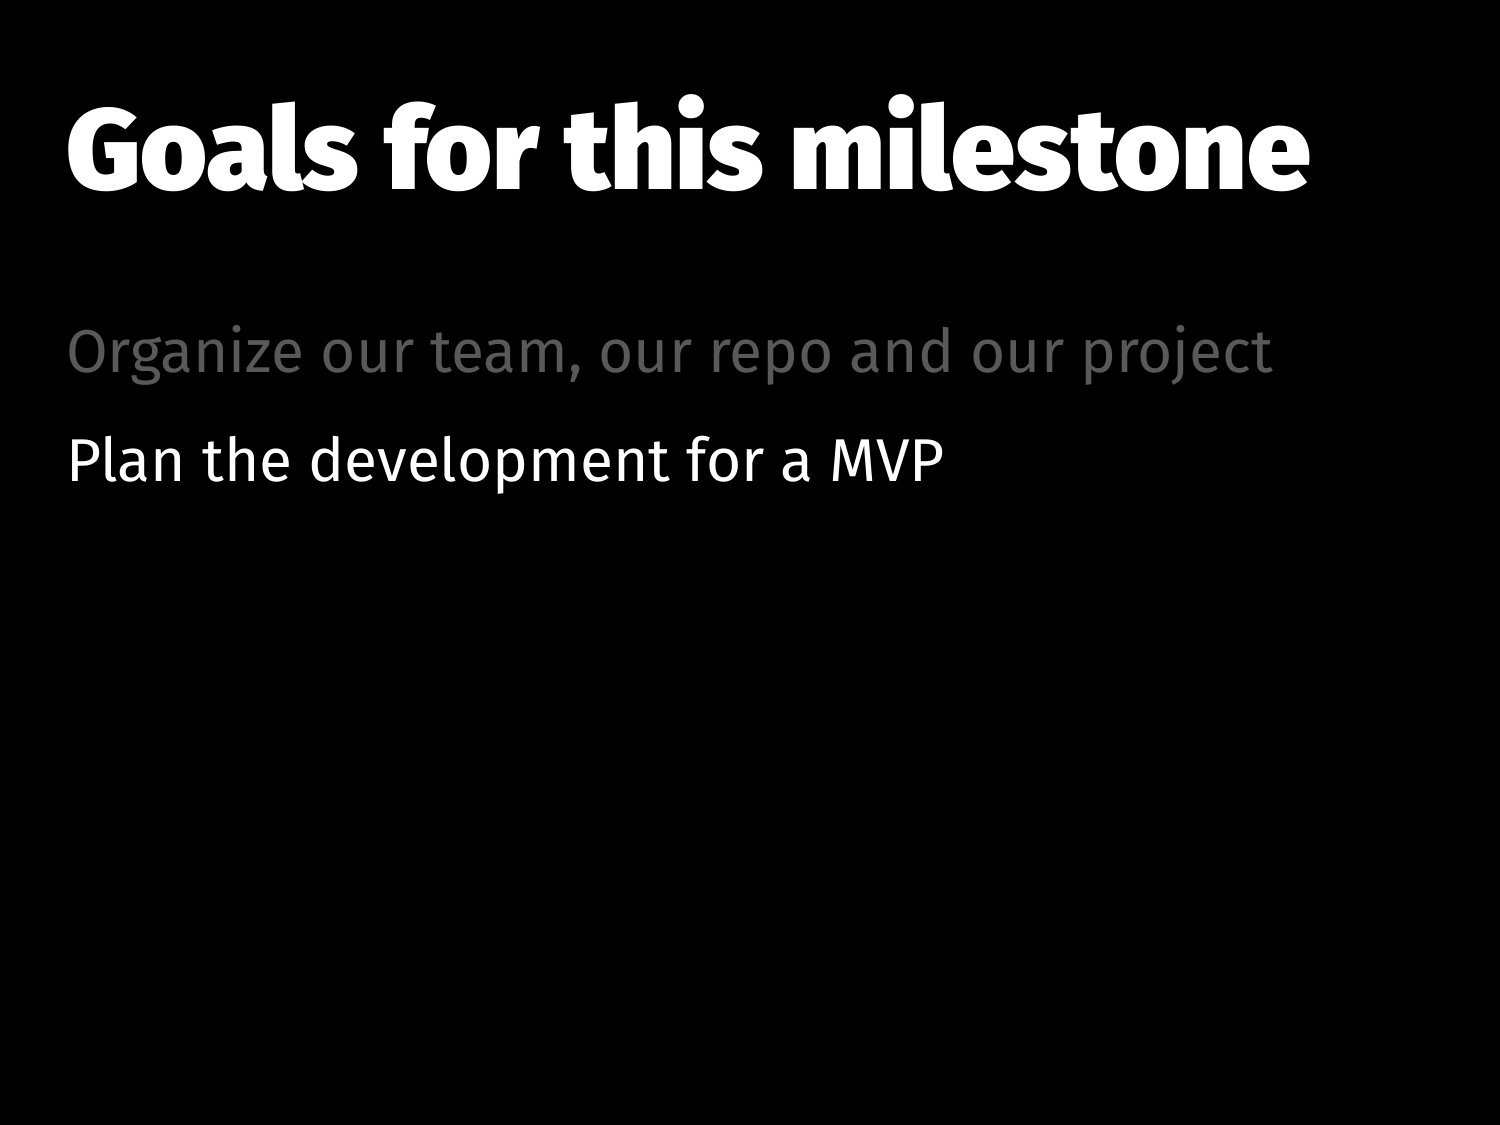

# Goals for this milestone
Organize our team, our repo and our project
Plan the development for a MVP